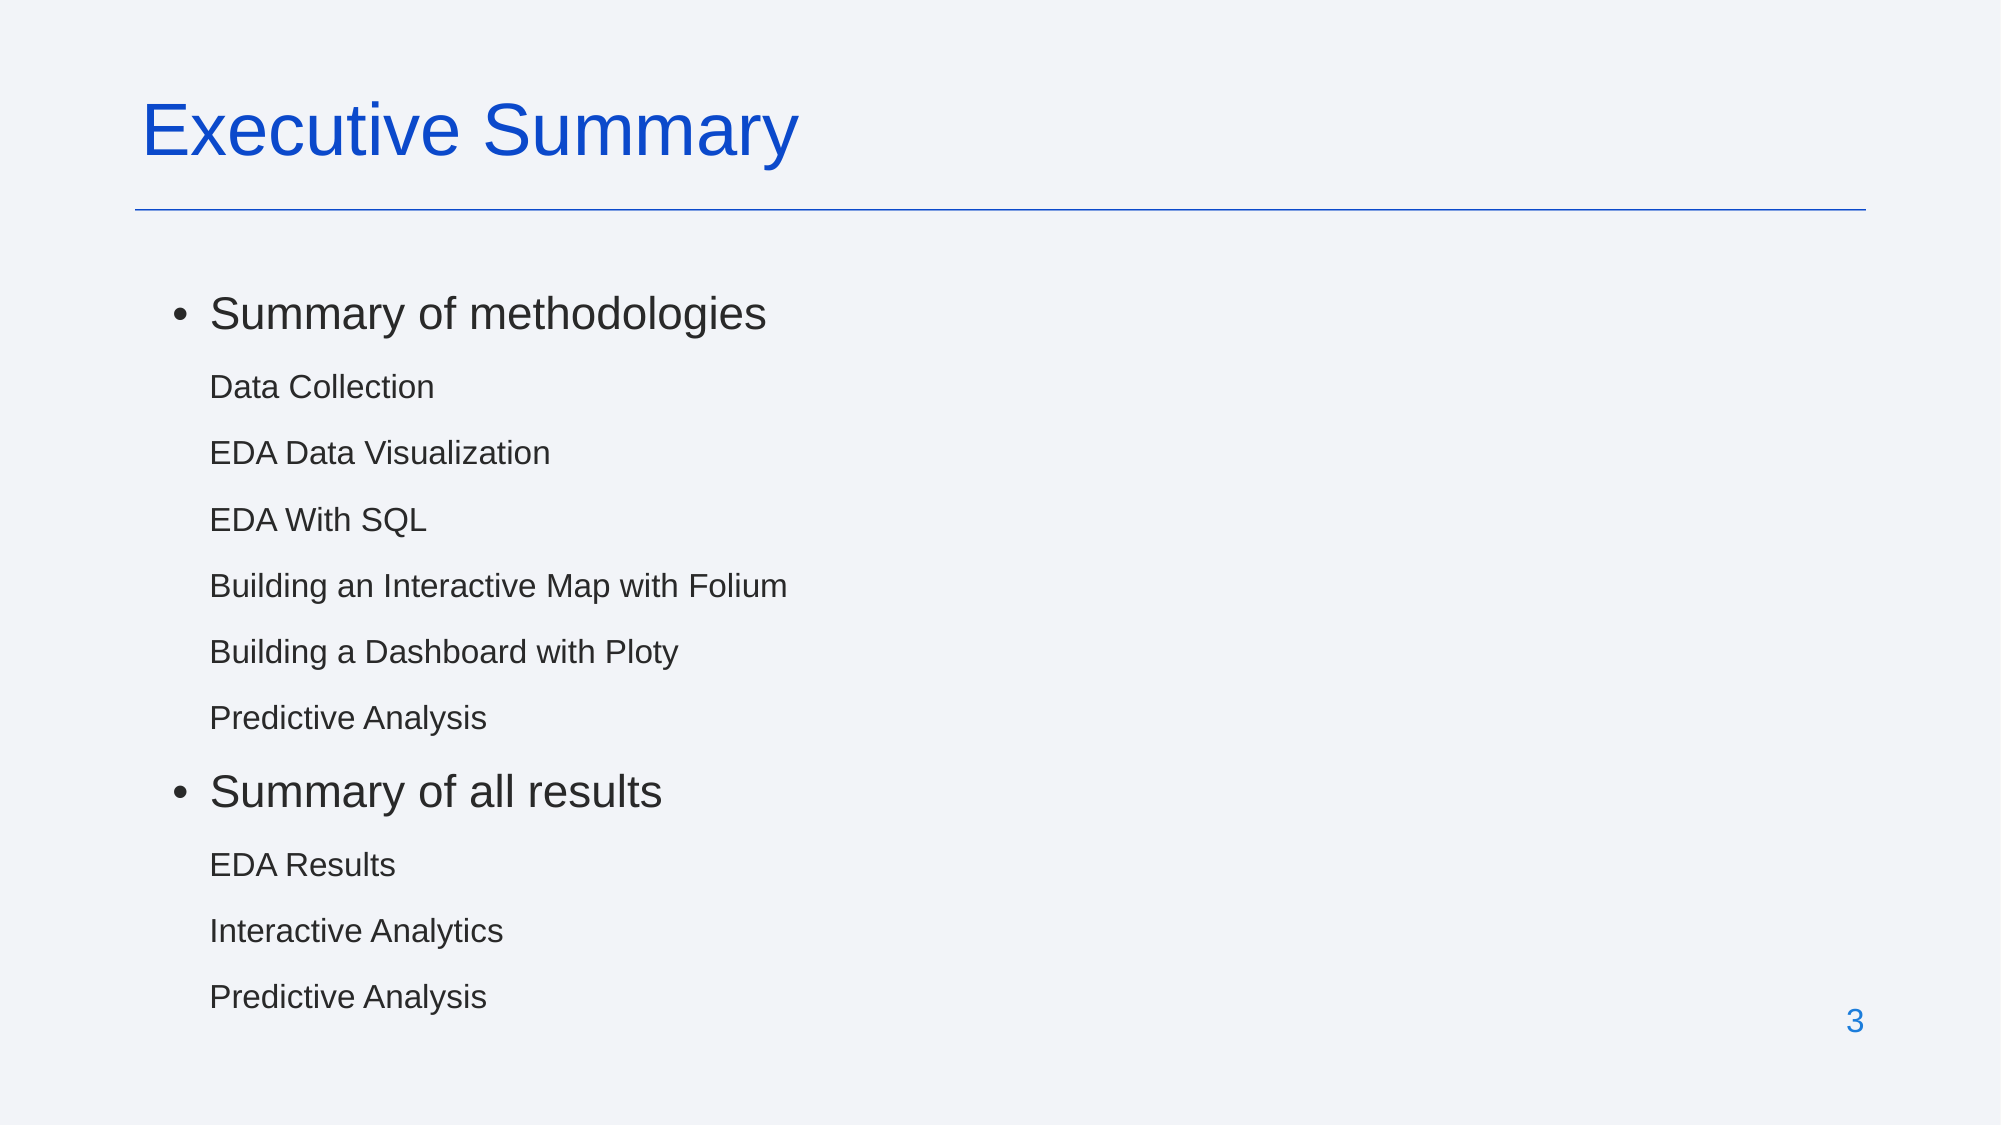

Executive Summary
Summary of methodologies
    Data Collection
    EDA Data Visualization
    EDA With SQL
    Building an Interactive Map with Folium
    Building a Dashboard with Ploty
    Predictive Analysis
Summary of all results
    EDA Results
    Interactive Analytics
    Predictive Analysis
3